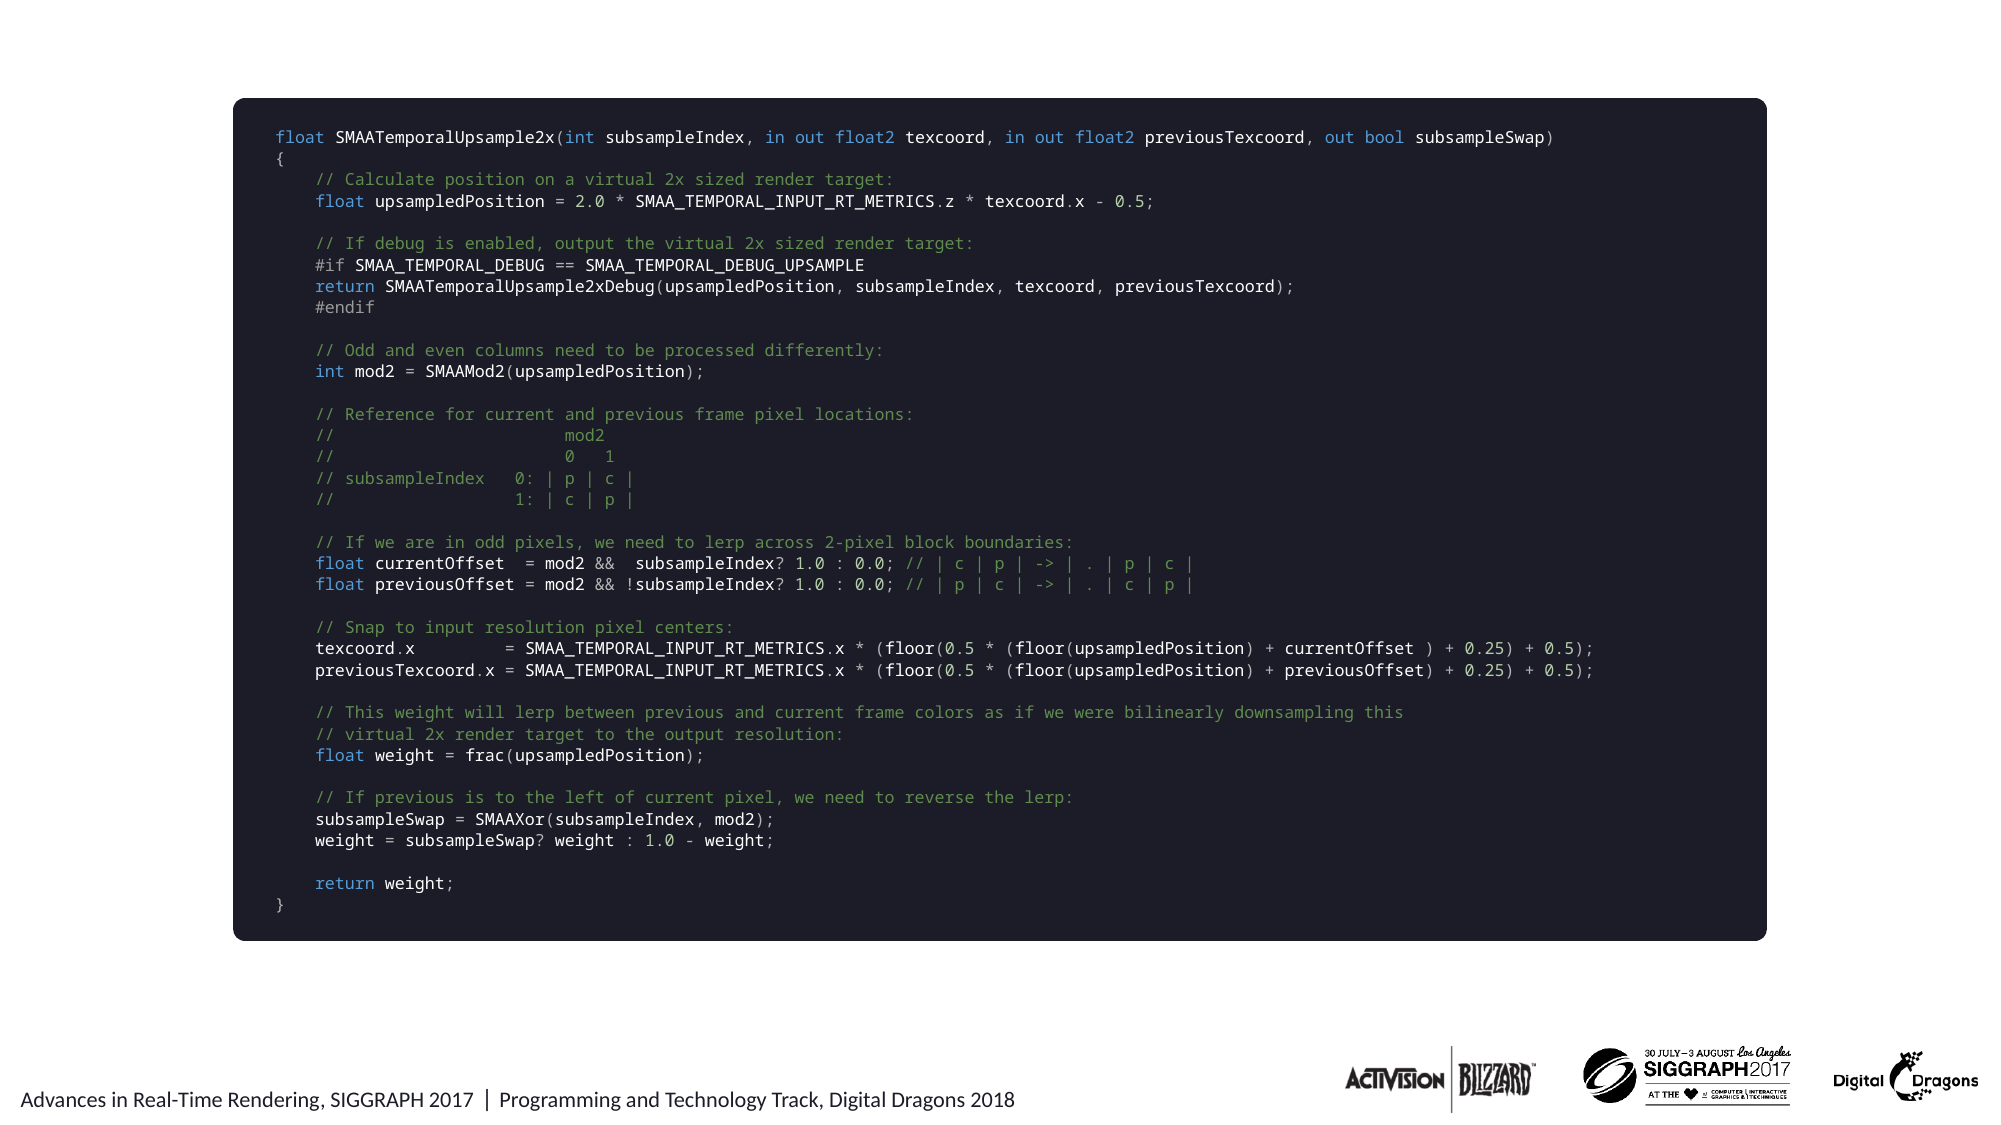

float SMAATemporalUpsample2x(int subsampleIndex, in out float2 texcoord, in out float2 previousTexcoord, out bool subsampleSwap)
{
    // Calculate position on a virtual 2x sized render target:
    float upsampledPosition = 2.0 * SMAA_TEMPORAL_INPUT_RT_METRICS.z * texcoord.x - 0.5;

    // If debug is enabled, output the virtual 2x sized render target:
    #if SMAA_TEMPORAL_DEBUG == SMAA_TEMPORAL_DEBUG_UPSAMPLE
    return SMAATemporalUpsample2xDebug(upsampledPosition, subsampleIndex, texcoord, previousTexcoord);
    #endif

    // Odd and even columns need to be processed differently:
    int mod2 = SMAAMod2(upsampledPosition);

    // Reference for current and previous frame pixel locations:
    //                       mod2
    //                       0   1
    // subsampleIndex   0: | p | c |
    //                  1: | c | p |

    // If we are in odd pixels, we need to lerp across 2-pixel block boundaries:
    float currentOffset  = mod2 &&  subsampleIndex? 1.0 : 0.0; // | c | p | -> | . | p | c |
    float previousOffset = mod2 && !subsampleIndex? 1.0 : 0.0; // | p | c | -> | . | c | p |

    // Snap to input resolution pixel centers:
    texcoord.x         = SMAA_TEMPORAL_INPUT_RT_METRICS.x * (floor(0.5 * (floor(upsampledPosition) + currentOffset ) + 0.25) + 0.5);
    previousTexcoord.x = SMAA_TEMPORAL_INPUT_RT_METRICS.x * (floor(0.5 * (floor(upsampledPosition) + previousOffset) + 0.25) + 0.5);

    // This weight will lerp between previous and current frame colors as if we were bilinearly downsampling this
    // virtual 2x render target to the output resolution:
    float weight = frac(upsampledPosition);

    // If previous is to the left of current pixel, we need to reverse the lerp:
    subsampleSwap = SMAAXor(subsampleIndex, mod2);
    weight = subsampleSwap? weight : 1.0 - weight;

    return weight;
}